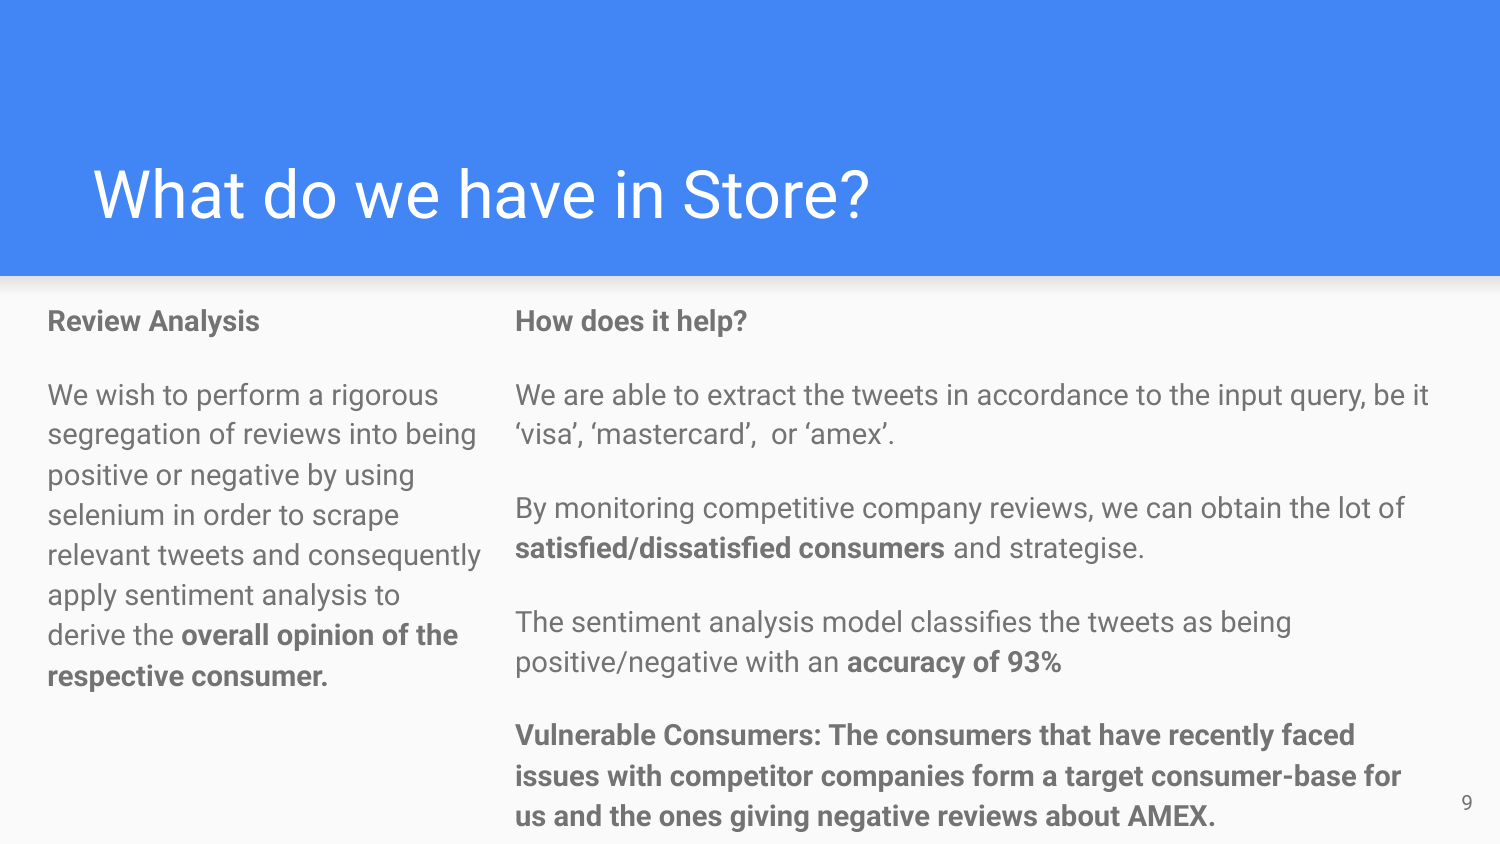

# What do we have in Store?
Review Analysis
We wish to perform a rigorous segregation of reviews into being positive or negative by using selenium in order to scrape relevant tweets and consequently apply sentiment analysis to derive the overall opinion of the respective consumer.

How does it help?
We are able to extract the tweets in accordance to the input query, be it ‘visa’, ‘mastercard’,  or ‘amex’.
By monitoring competitive company reviews, we can obtain the lot of satisfied/dissatisfied consumers and strategise.
The sentiment analysis model classifies the tweets as being positive/negative with an accuracy of 93%
Vulnerable Consumers: The consumers that have recently faced issues with competitor companies form a target consumer-base for us and the ones giving negative reviews about AMEX.

9